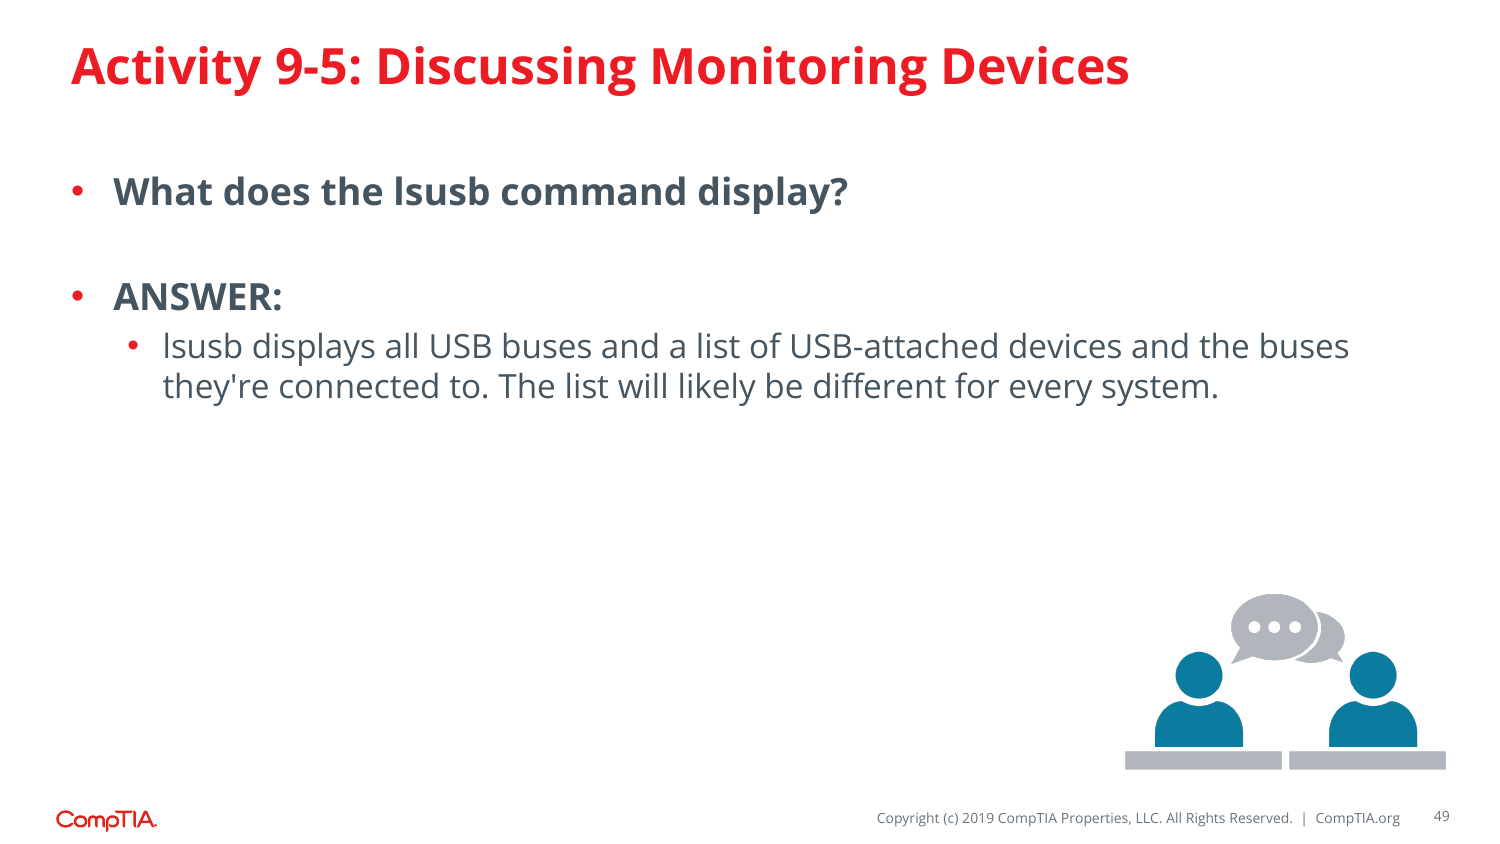

# Activity 9-5: Discussing Monitoring Devices
What does the lsusb command display?

ANSWER:
lsusb displays all USB buses and a list of USB-attached devices and the buses they're connected to. The list will likely be different for every system.

49